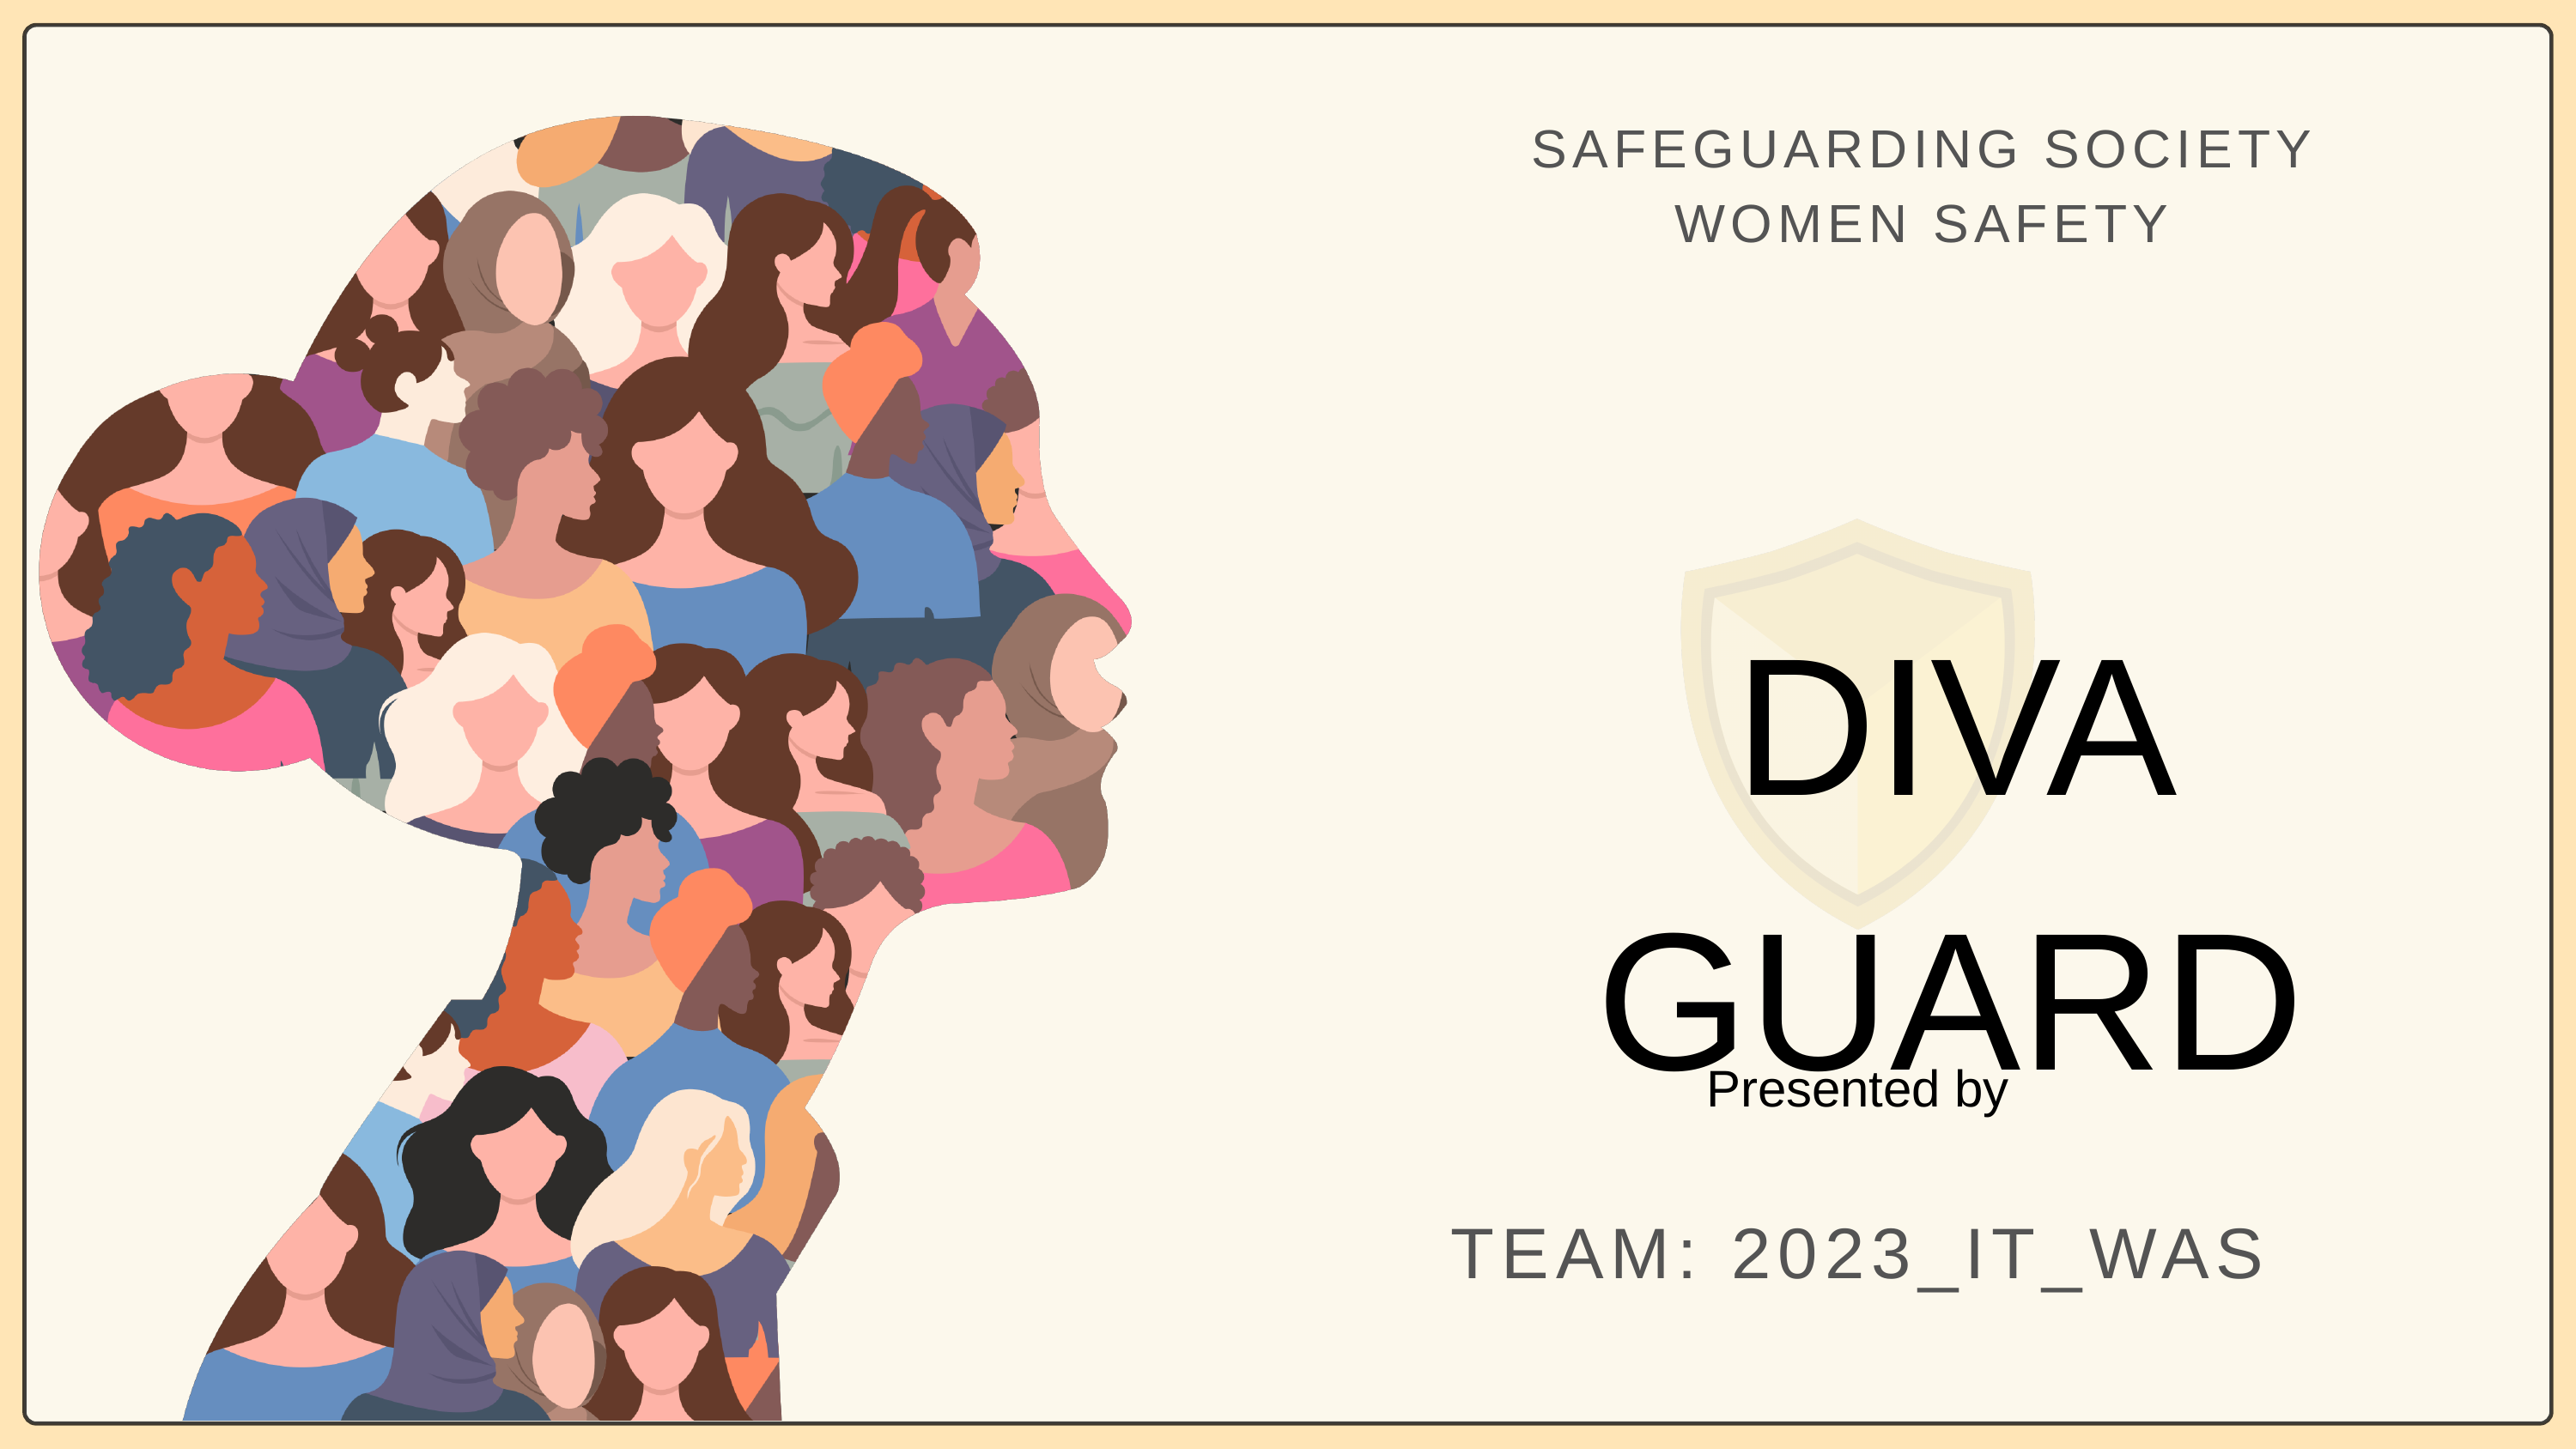

SAFEGUARDING SOCIETY
WOMEN SAFETY

DIVA GUARD
Presented by
TEAM: 2023_IT_WAS